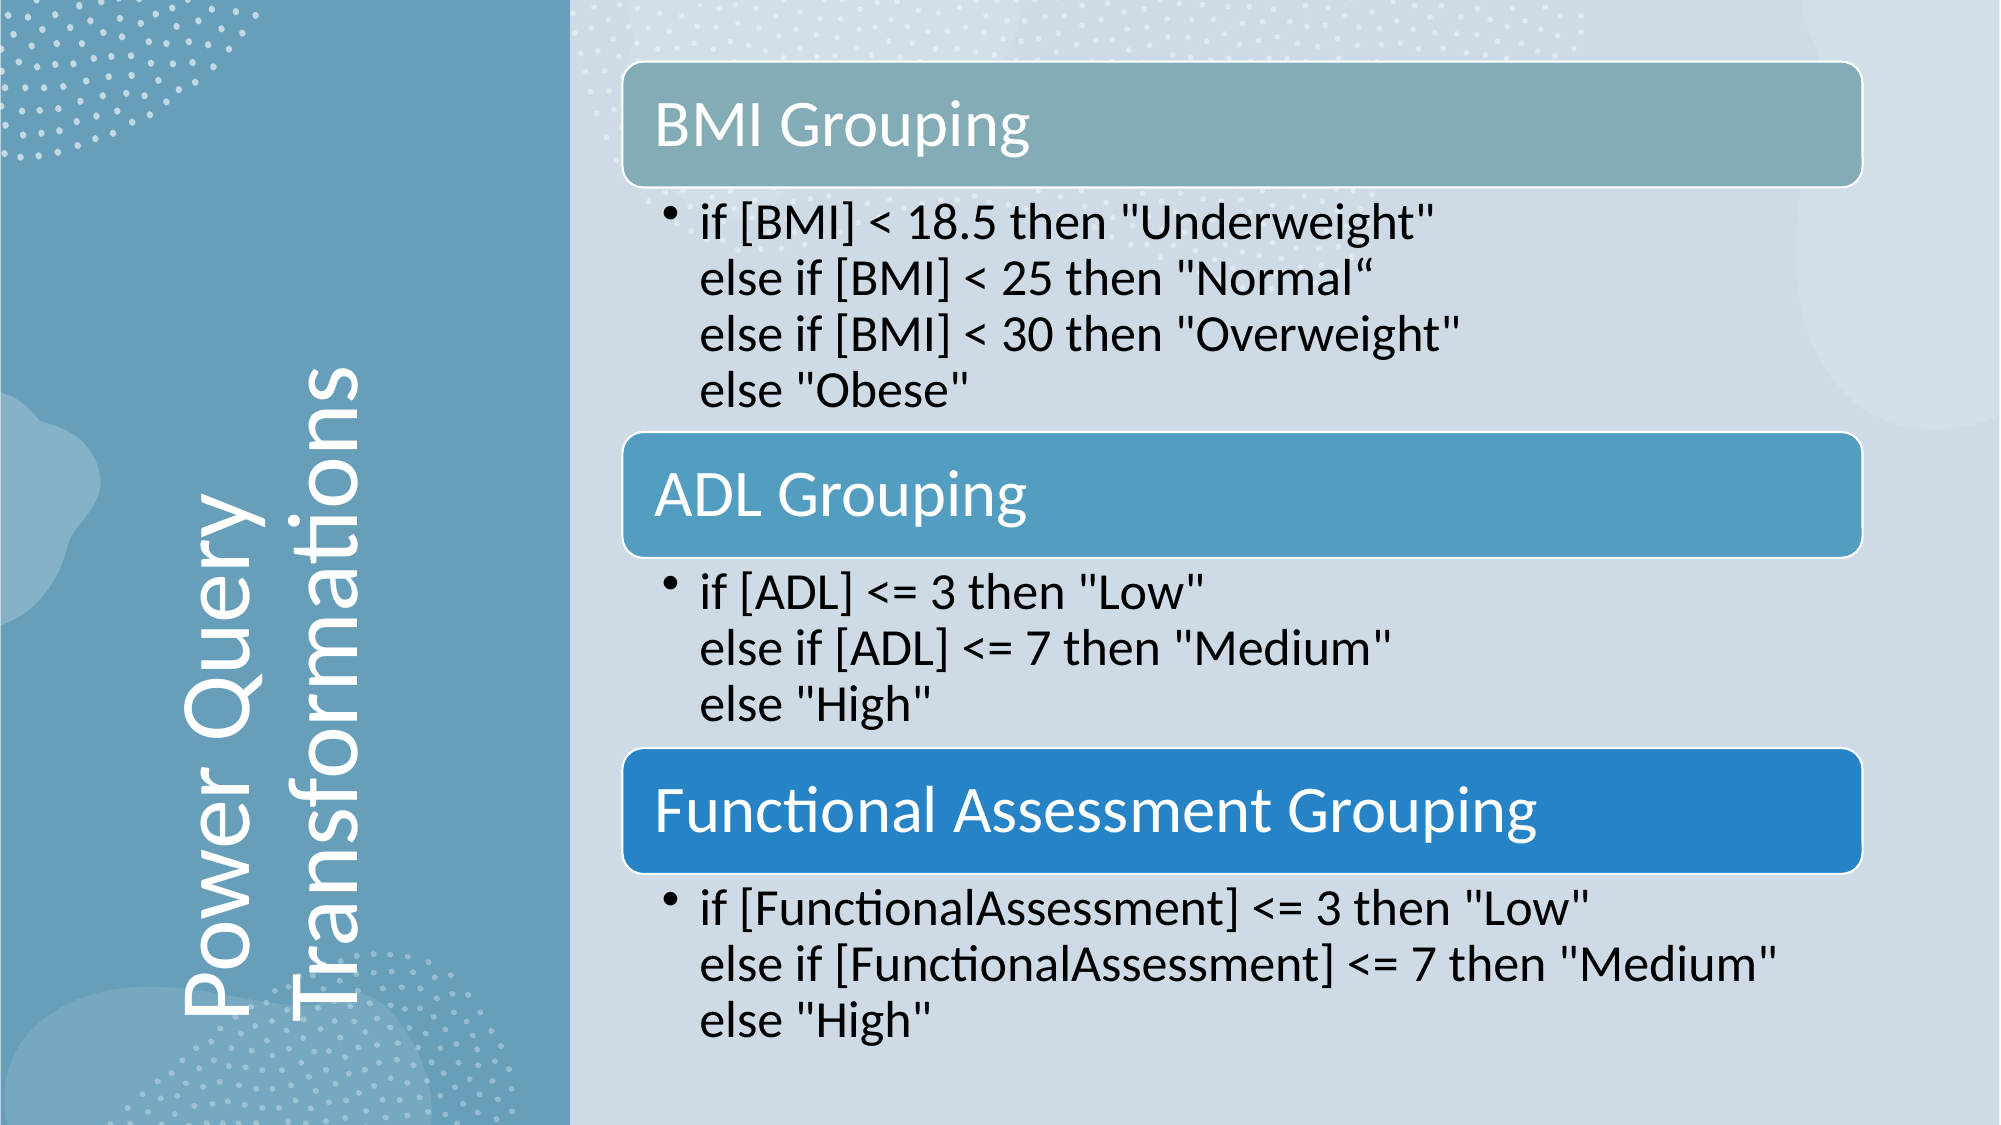

BMI Grouping
if [BMI] < 18.5 then "Underweight"
else if [BMI] < 25 then "Normal“
else if [BMI] < 30 then "Overweight"
else "Obese"
ADL Grouping
if [ADL] <= 3 then "Low"
else if [ADL] <= 7 then "Medium"
else "High"
Functional Assessment Grouping
if [FunctionalAssessment] <= 3 then "Low"
else if [FunctionalAssessment] <= 7 then "Medium"
else "High"
# Power Query Transformations